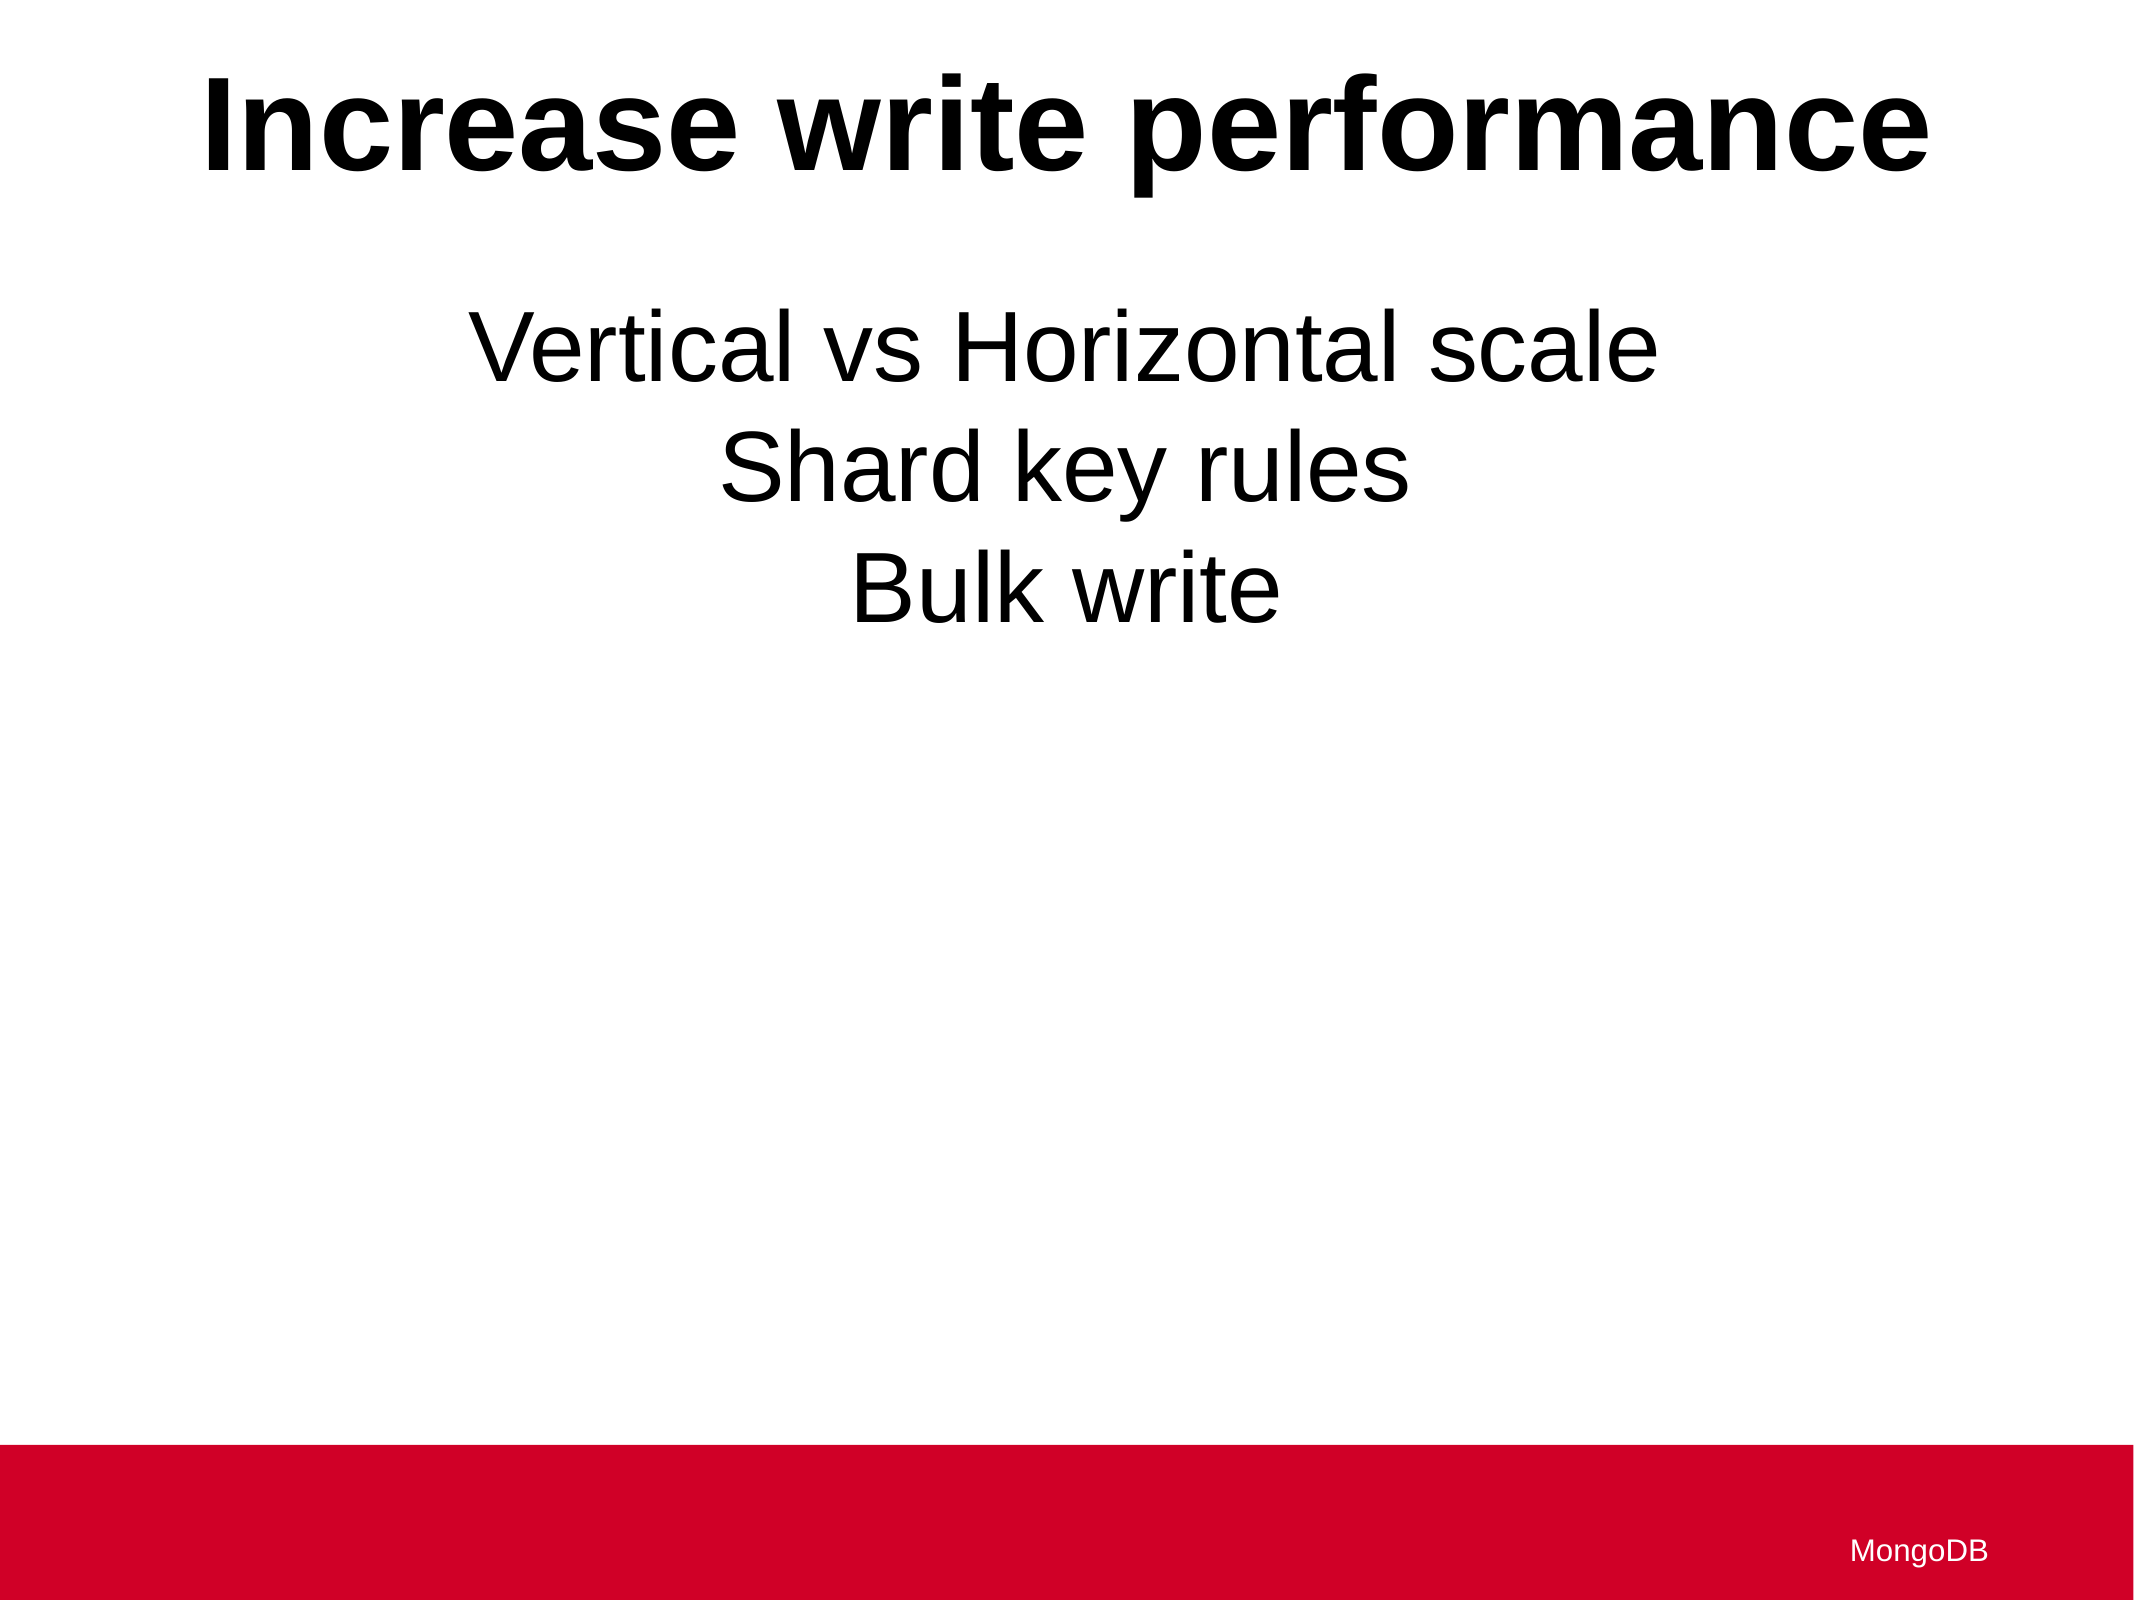

Increase write performance
Vertical vs Horizontal scale
Shard key rules
Bulk write
145